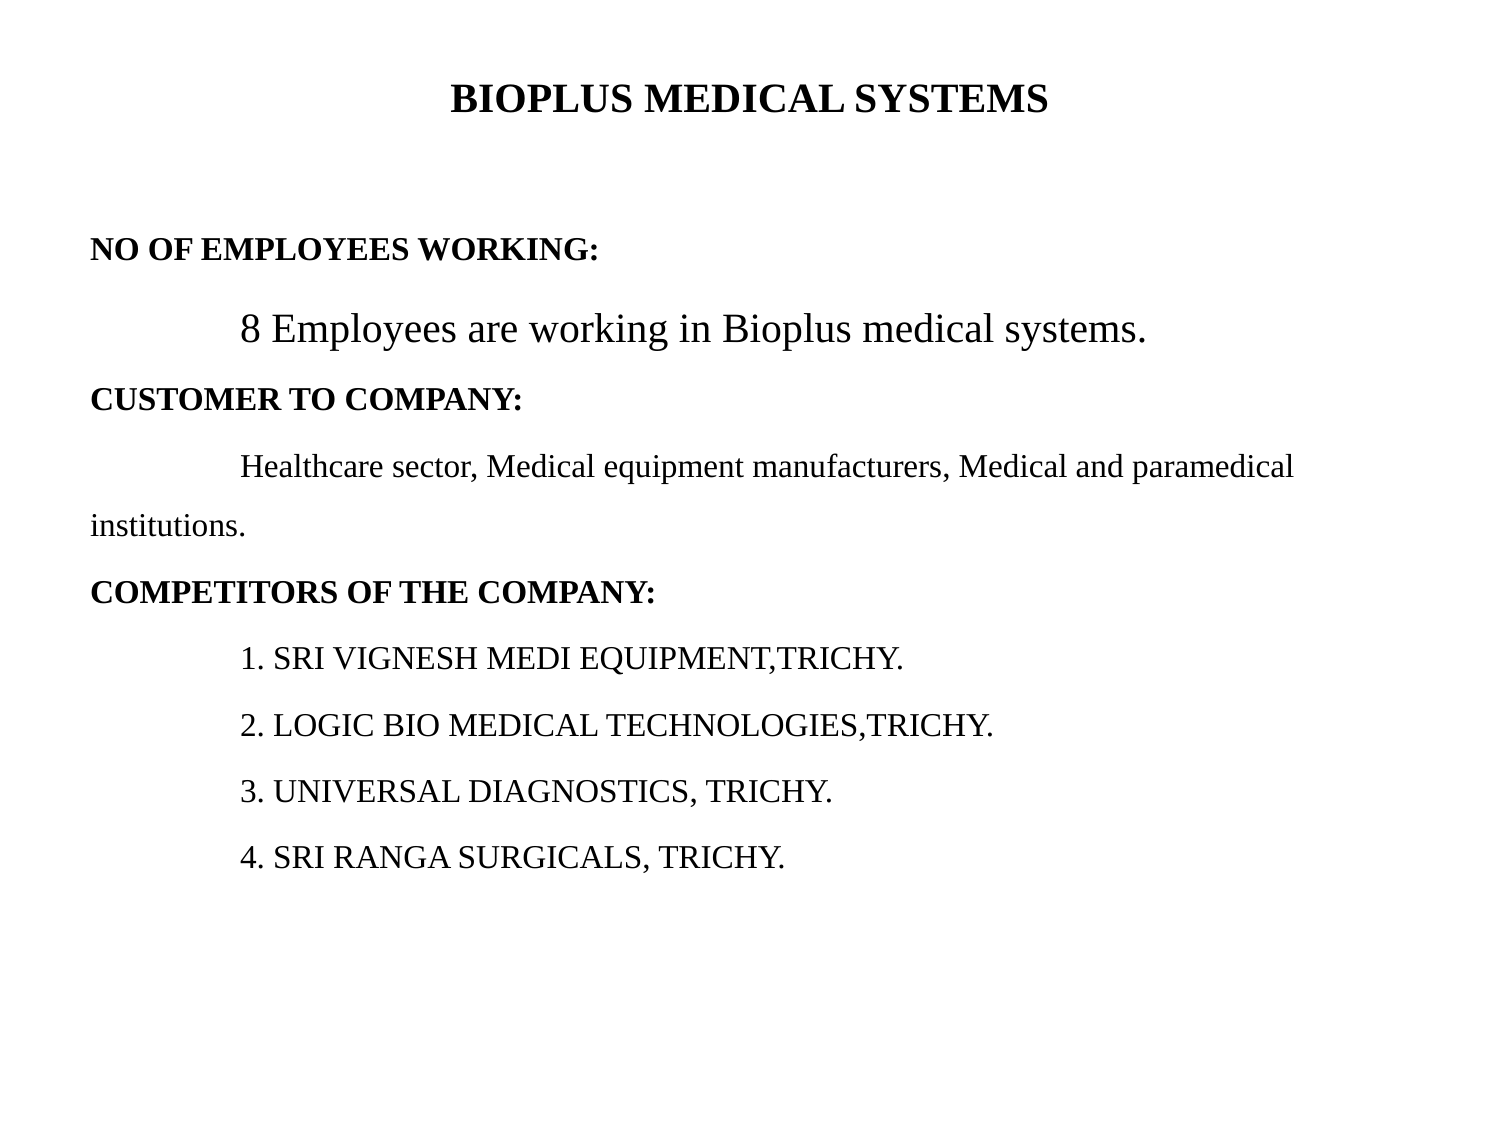

# BIOPLUS MEDICAL SYSTEMS
NO OF EMPLOYEES WORKING:
	8 Employees are working in Bioplus medical systems.
CUSTOMER TO COMPANY:
	Healthcare sector, Medical equipment manufacturers, Medical and paramedical institutions.
COMPETITORS OF THE COMPANY:
	1. SRI VIGNESH MEDI EQUIPMENT,TRICHY.
	2. LOGIC BIO MEDICAL TECHNOLOGIES,TRICHY.
	3. UNIVERSAL DIAGNOSTICS, TRICHY.
	4. SRI RANGA SURGICALS, TRICHY.